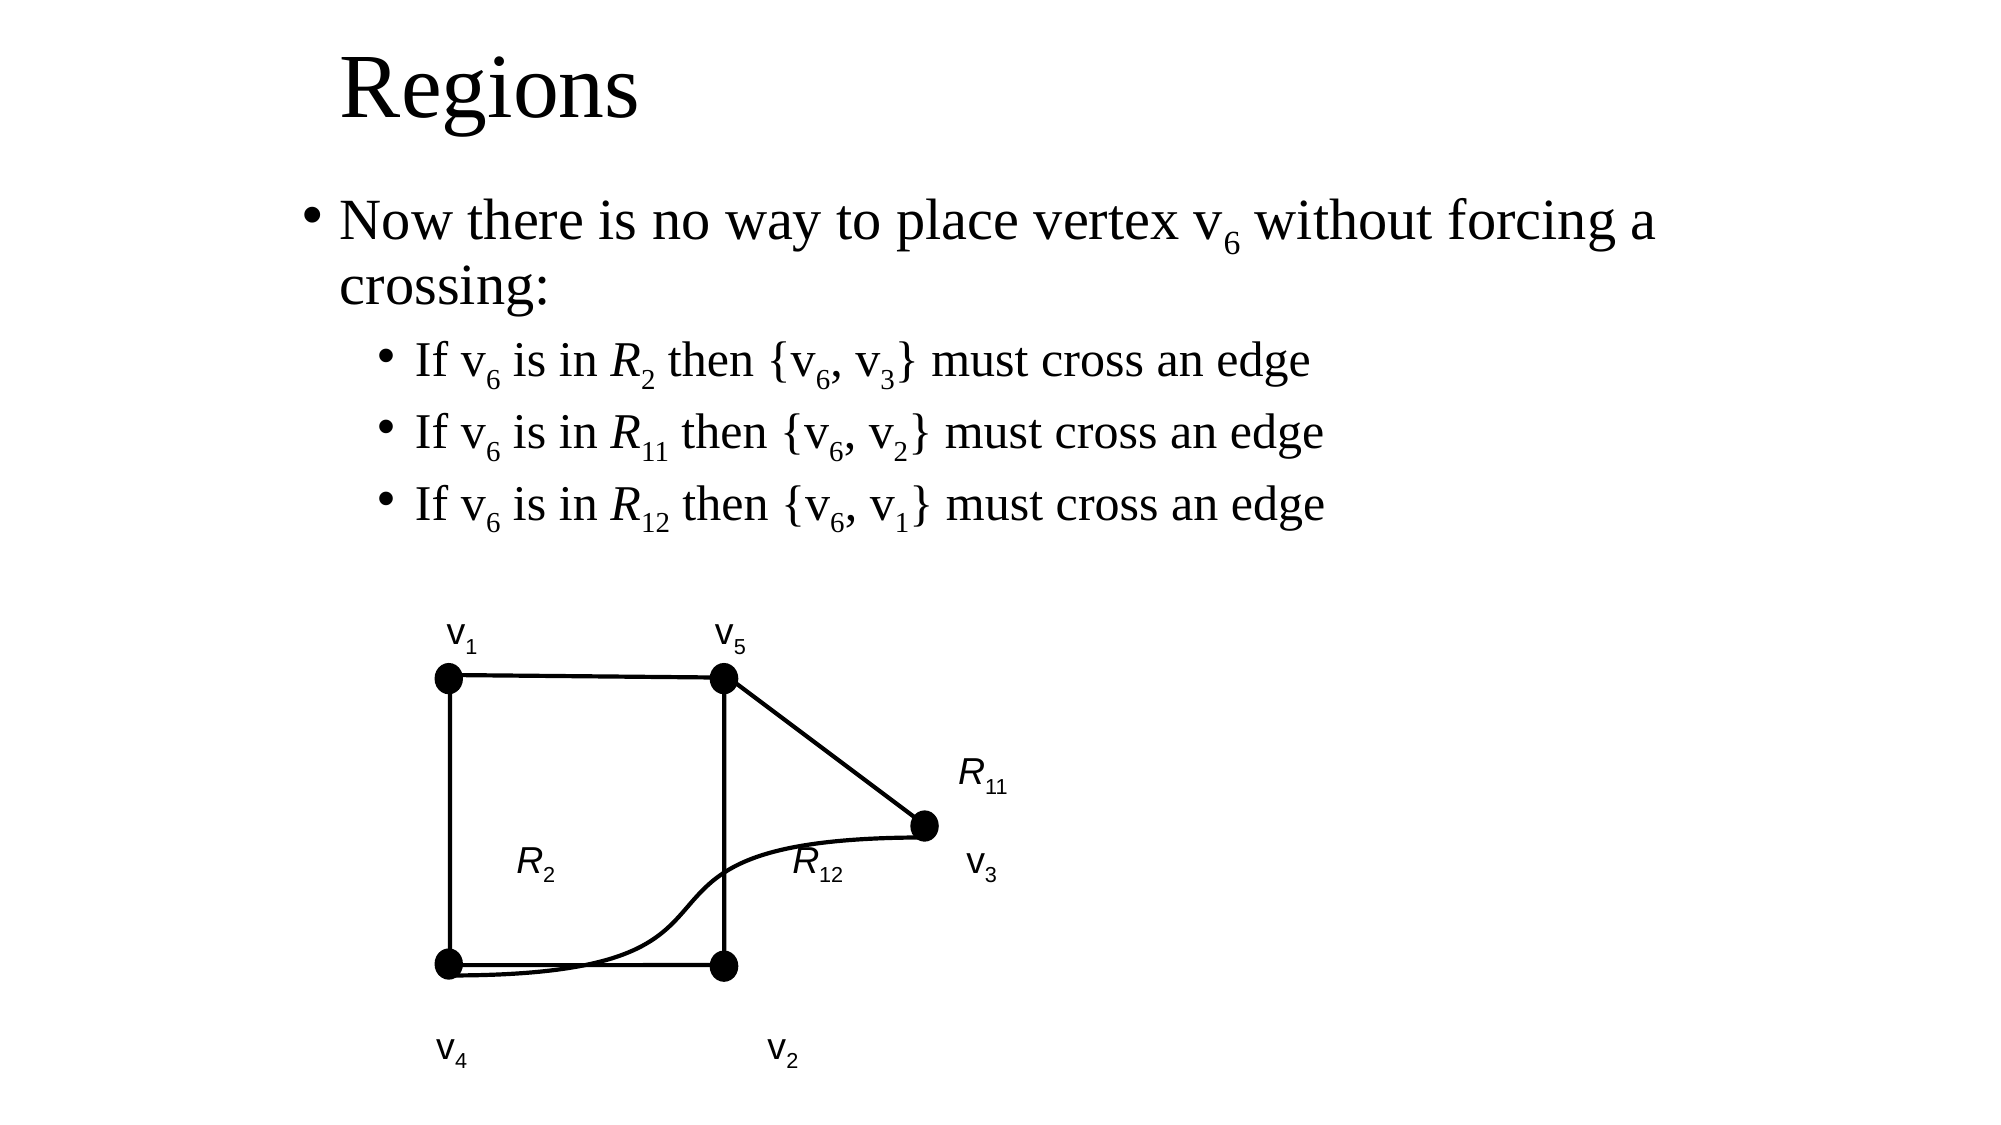

# Regions
Now there is no way to place vertex v6 without forcing a crossing:
If v6 is in R2 then {v6, v3} must cross an edge
If v6 is in R11 then {v6, v2} must cross an edge
If v6 is in R12 then {v6, v1} must cross an edge

         v1		      v5

				 R11
	 R2 	          R12 	 v3

        v4		           v2